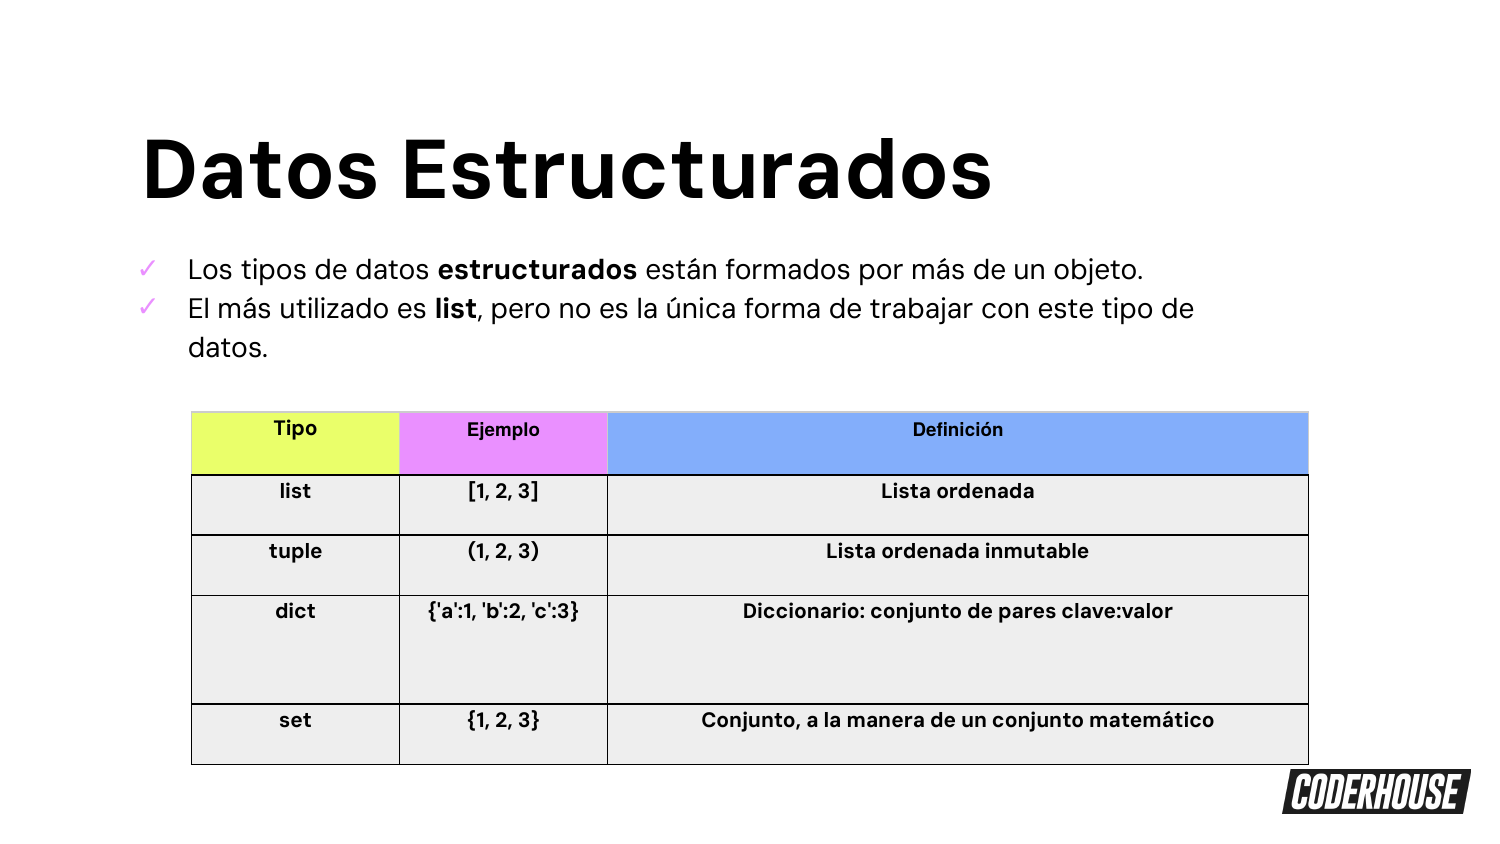

Datos Estructurados

Los tipos de datos estructurados están formados por más de un objeto.
El más utilizado es list, pero no es la única forma de trabajar con este tipo de datos.

| Tipo | Ejemplo | Definición |
| --- | --- | --- |
| list | [1, 2, 3] | Lista ordenada |
| tuple | (1, 2, 3) | Lista ordenada inmutable |
| dict | {'a':1, 'b':2, 'c':3} | Diccionario: conjunto de pares clave:valor |
| set | {1, 2, 3} | Conjunto, a la manera de un conjunto matemático |